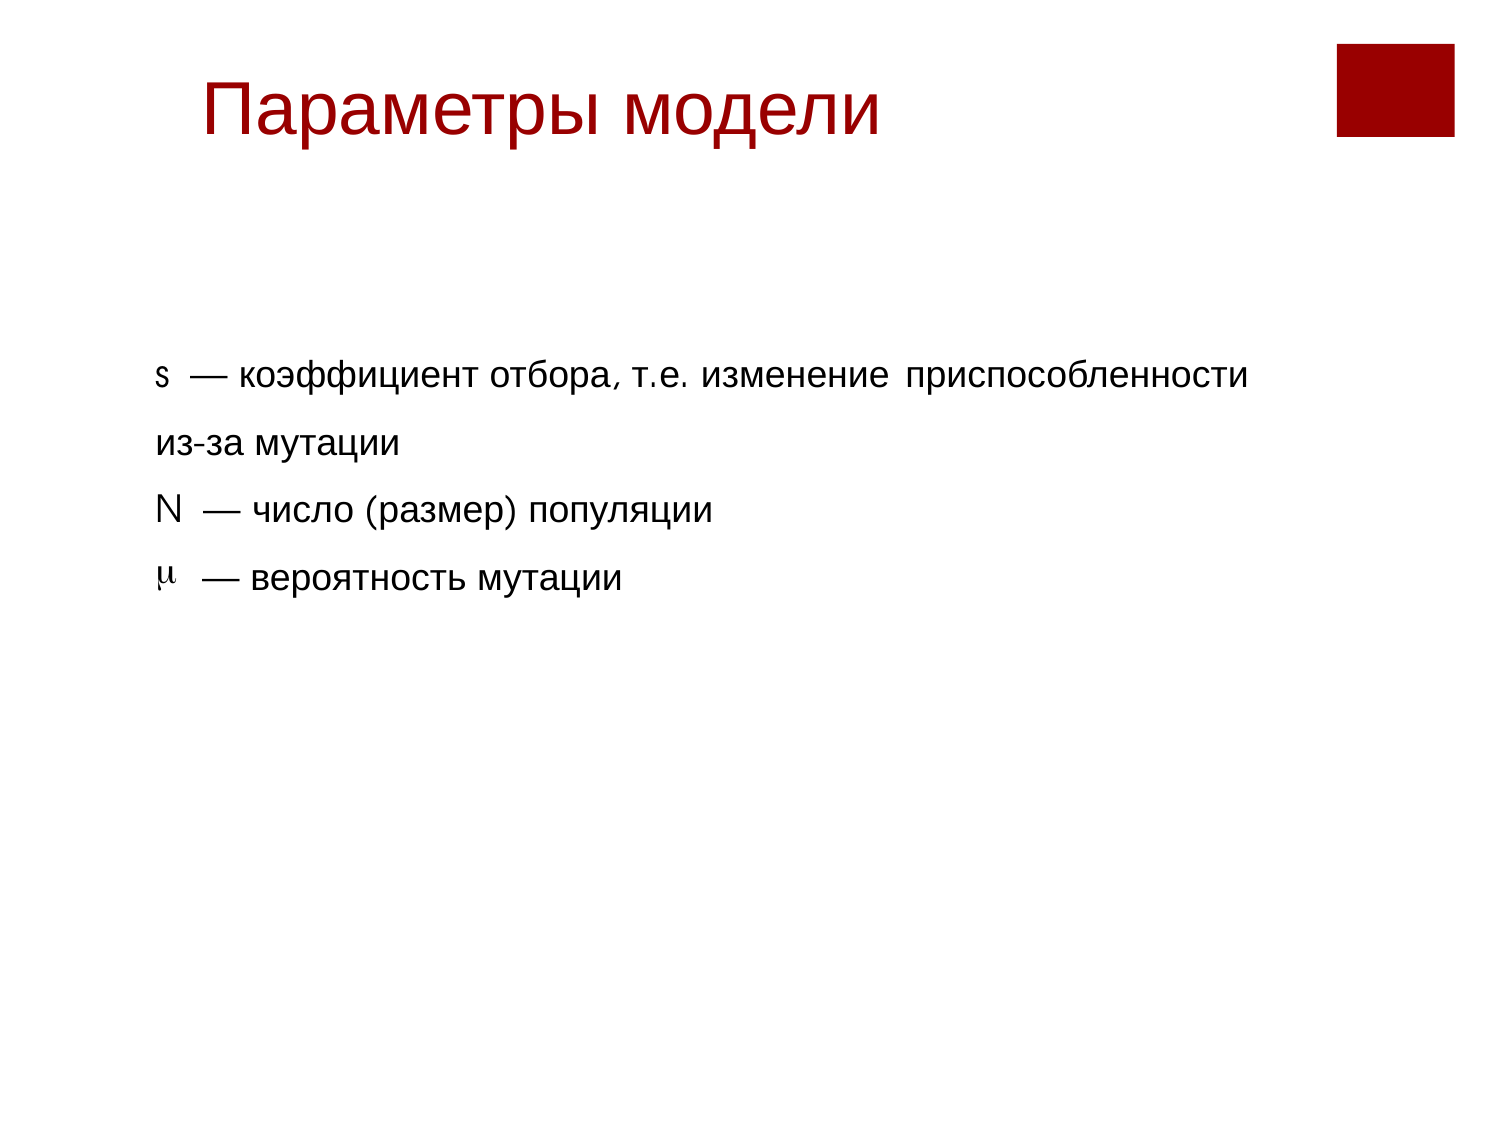

Параметры модели
s  — коэффициент отбора, т.е. изменение 	приспособленности из-за мутации
N  — число (размер) популяции
— вероятность мутации